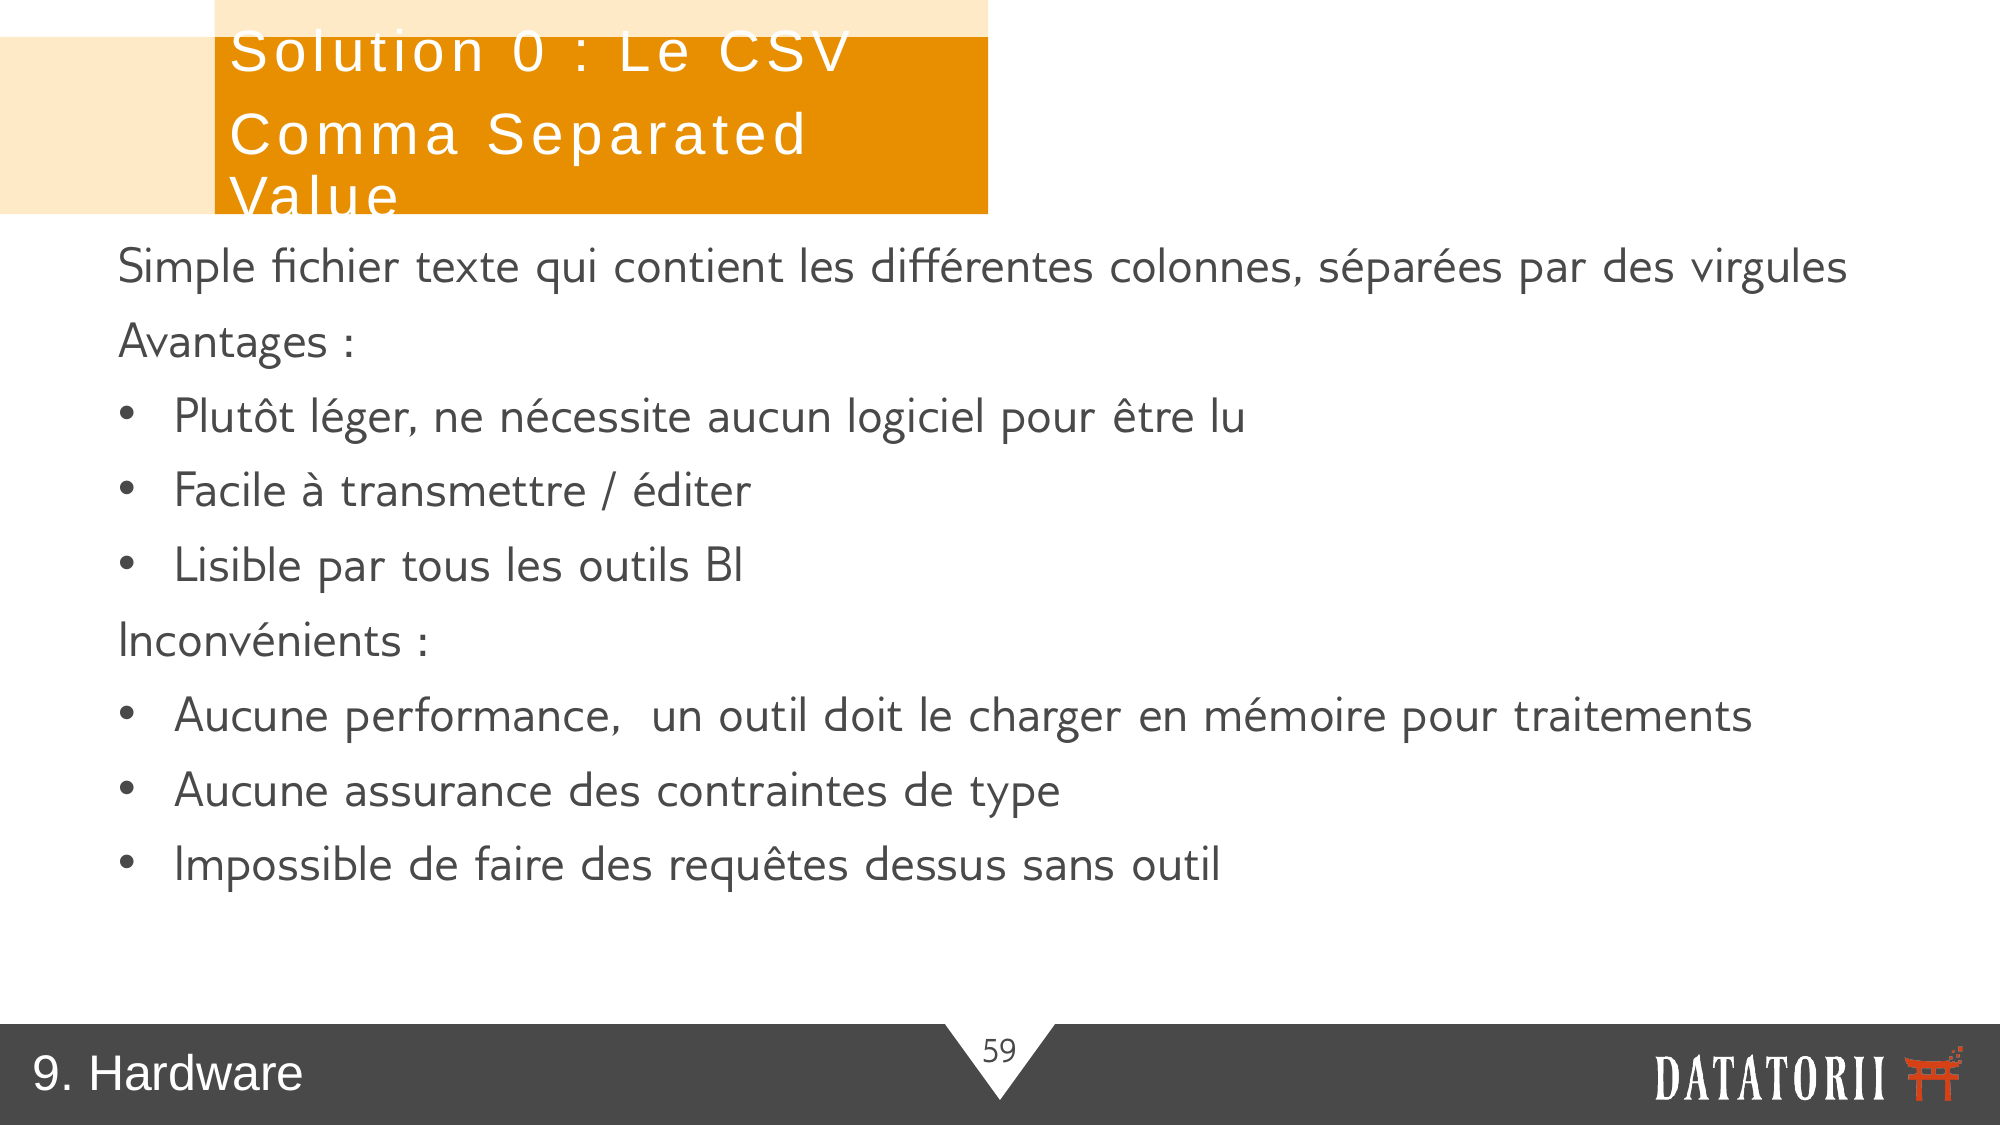

Solution 0 : Le CSV
Comma Separated Value
Simple fichier texte qui contient les différentes colonnes, séparées par des virgules
Avantages :
Plutôt léger, ne nécessite aucun logiciel pour être lu
Facile à transmettre / éditer
Lisible par tous les outils BI
Inconvénients :
Aucune performance,  un outil doit le charger en mémoire pour traitements
Aucune assurance des contraintes de type
Impossible de faire des requêtes dessus sans outil

9. Hardware